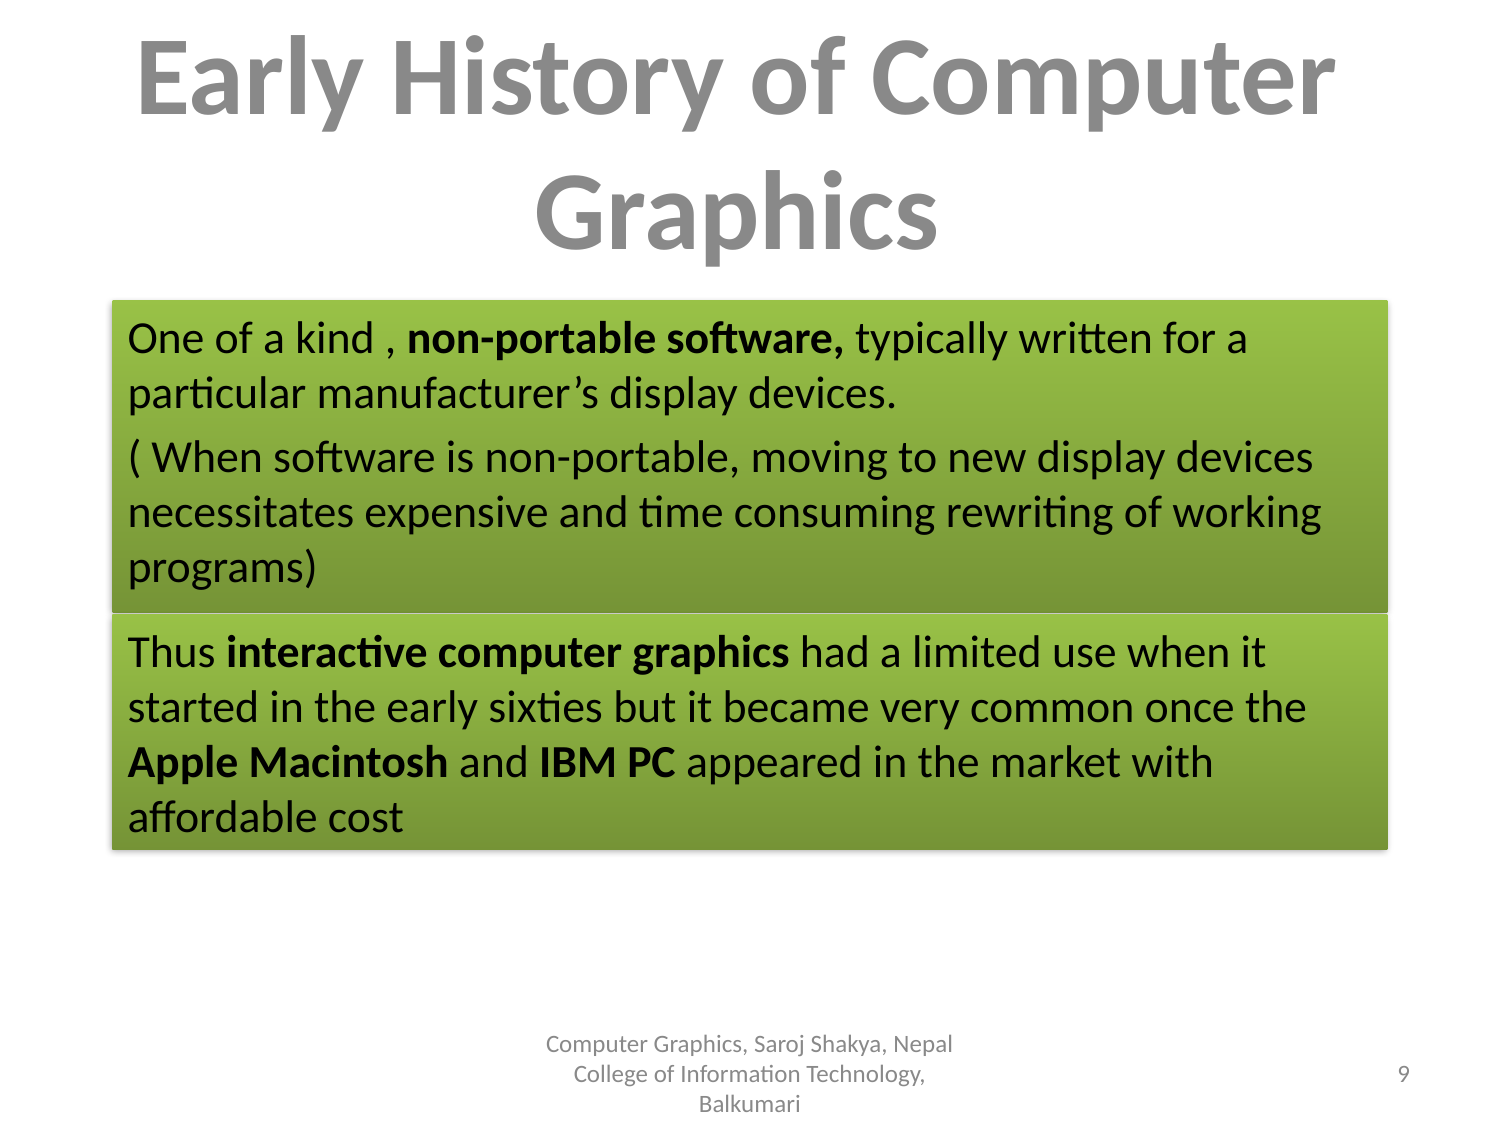

Early History of Computer Graphics
One of a kind , non-portable software, typically written for a particular manufacturer’s display devices.
( When software is non-portable, moving to new display devices necessitates expensive and time consuming rewriting of working programs)

Thus interactive computer graphics had a limited use when it started in the early sixties but it became very common once the Apple Macintosh and IBM PC appeared in the market with affordable cost
Computer Graphics, Saroj Shakya, Nepal College of Information Technology, Balkumari
9